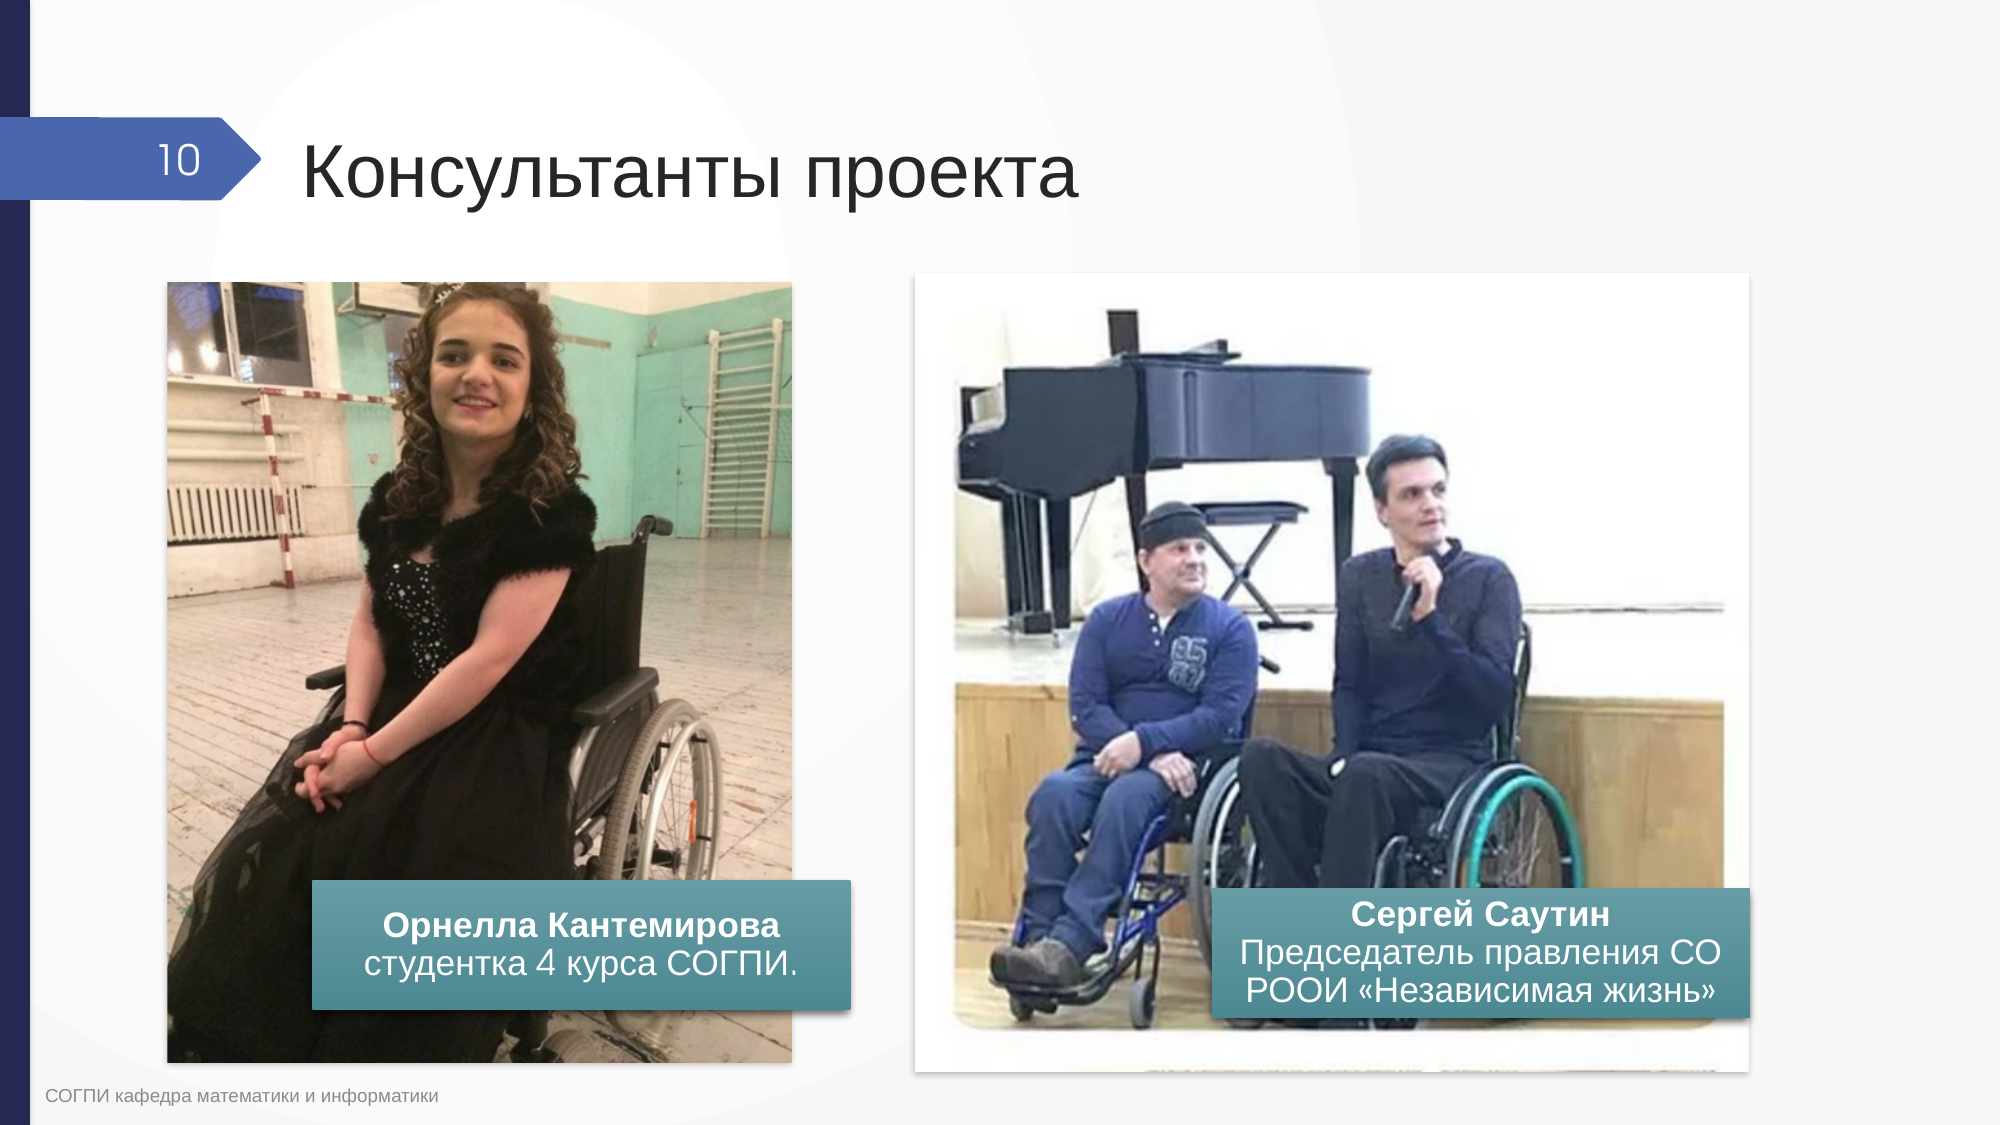

# Консультанты проекта

10
Орнелла Кантемирова
студентка 4 курса СОГПИ.
Сергей Саутин
Председатель правления СО РООИ «Независимая жизнь»
СОГПИ кафедра математики и информатики